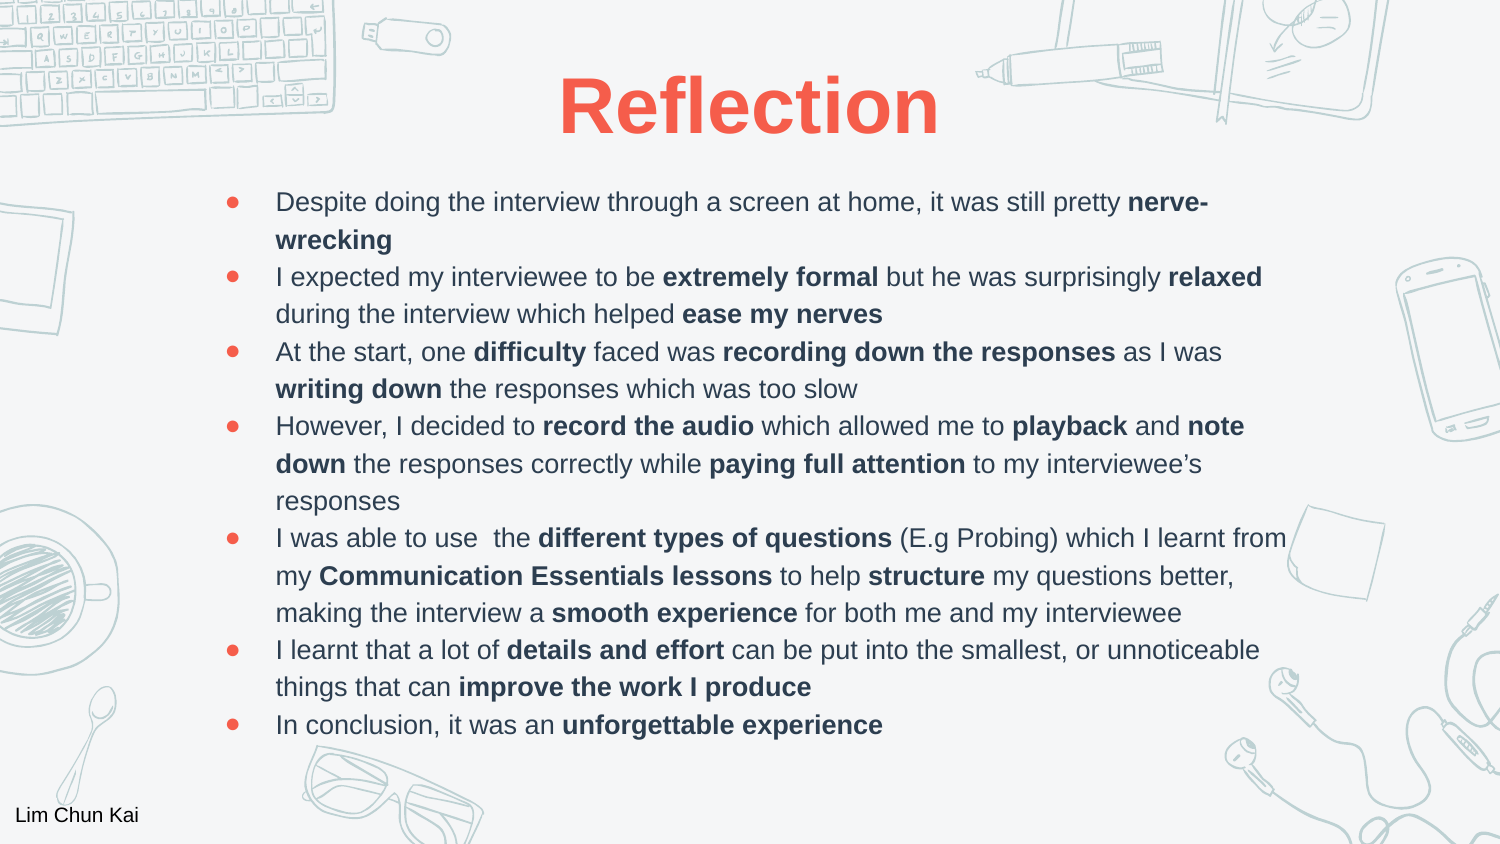

# Reflection
Despite doing the interview through a screen at home, it was still pretty nerve-wrecking
I expected my interviewee to be extremely formal but he was surprisingly relaxed during the interview which helped ease my nerves
At the start, one difficulty faced was recording down the responses as I was writing down the responses which was too slow
However, I decided to record the audio which allowed me to playback and note down the responses correctly while paying full attention to my interviewee’s responses
I was able to use  the different types of questions (E.g Probing) which I learnt from my Communication Essentials lessons to help structure my questions better, making the interview a smooth experience for both me and my interviewee
I learnt that a lot of details and effort can be put into the smallest, or unnoticeable things that can improve the work I produce
In conclusion, it was an unforgettable experience
Lim Chun Kai